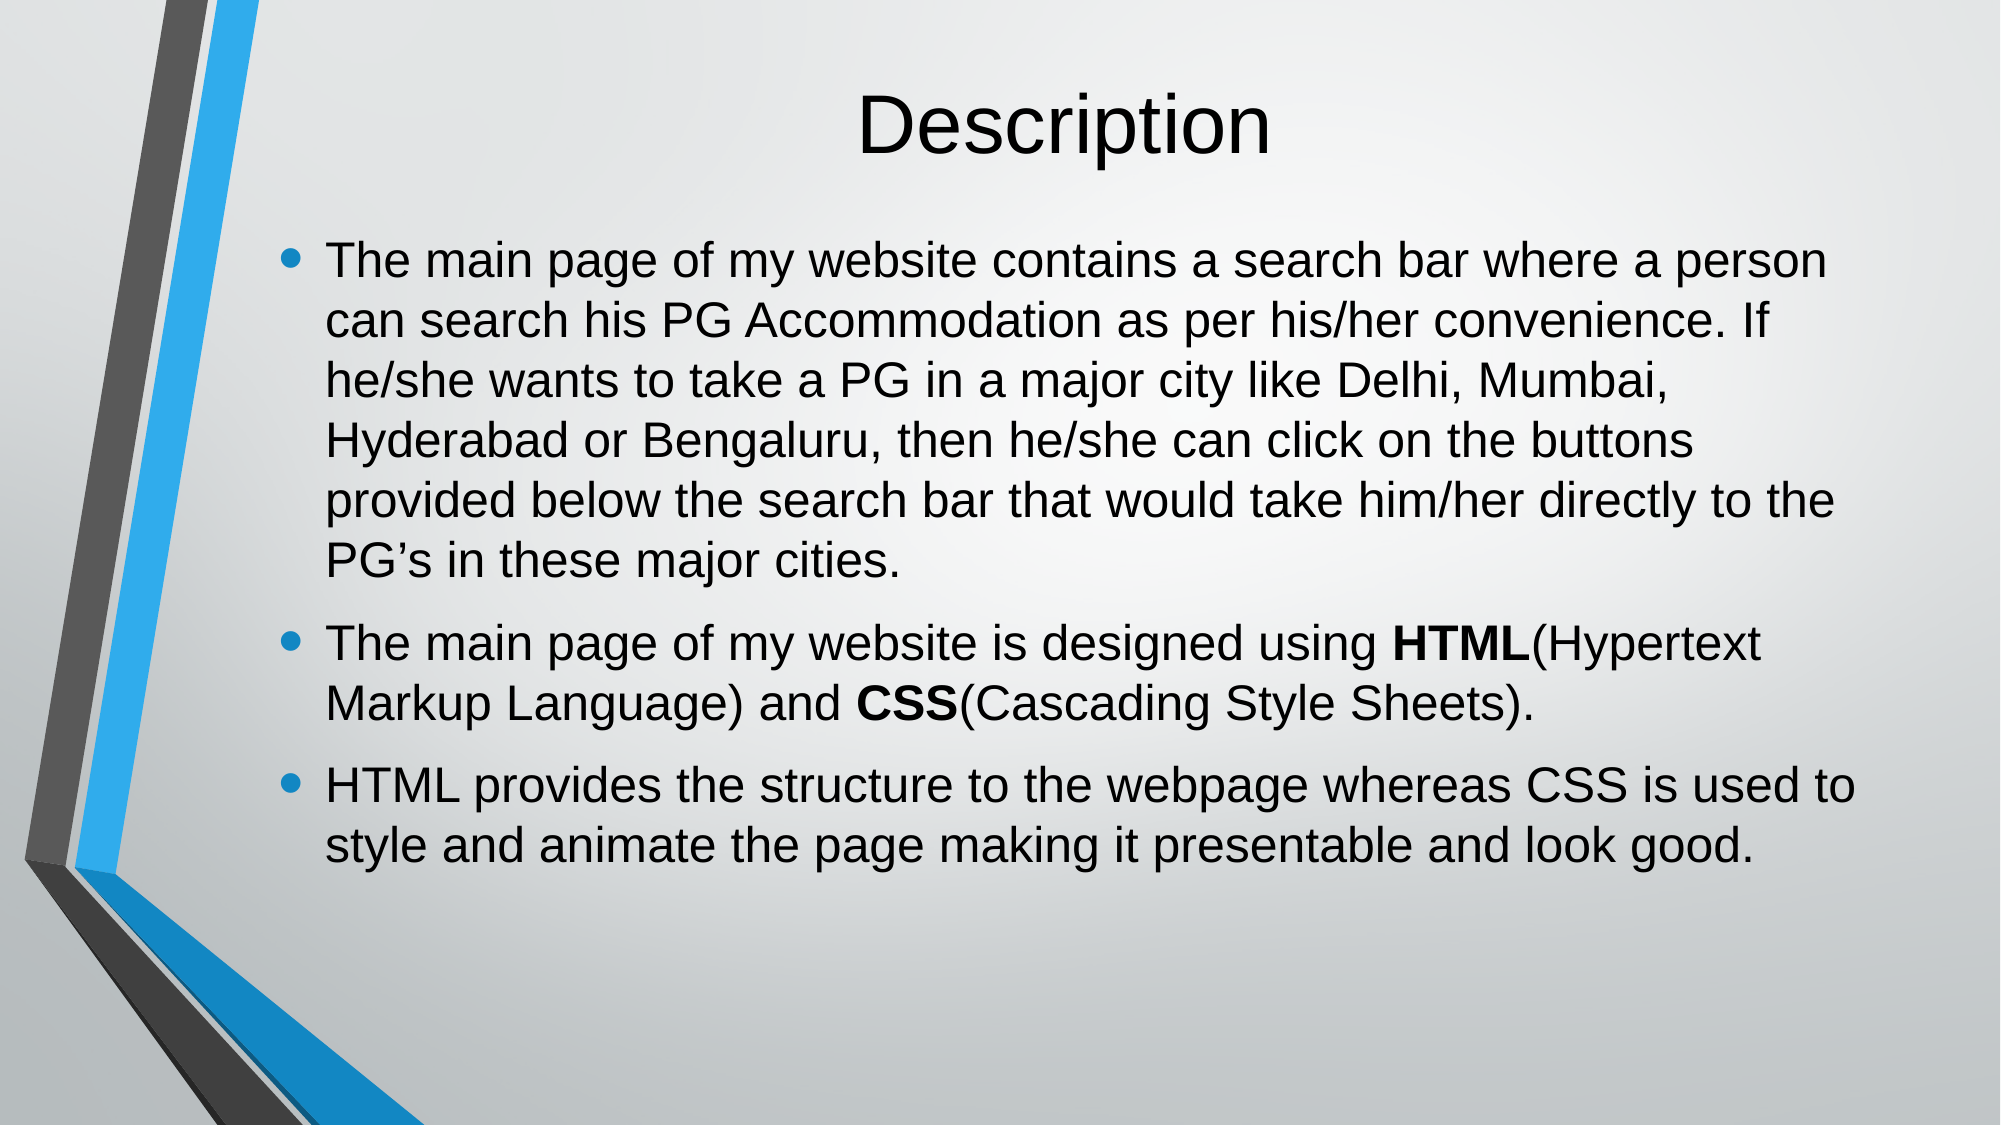

# Description
The main page of my website contains a search bar where a person can search his PG Accommodation as per his/her convenience. If he/she wants to take a PG in a major city like Delhi, Mumbai, Hyderabad or Bengaluru, then he/she can click on the buttons provided below the search bar that would take him/her directly to the PG’s in these major cities.
The main page of my website is designed using HTML(Hypertext Markup Language) and CSS(Cascading Style Sheets).
HTML provides the structure to the webpage whereas CSS is used to style and animate the page making it presentable and look good.